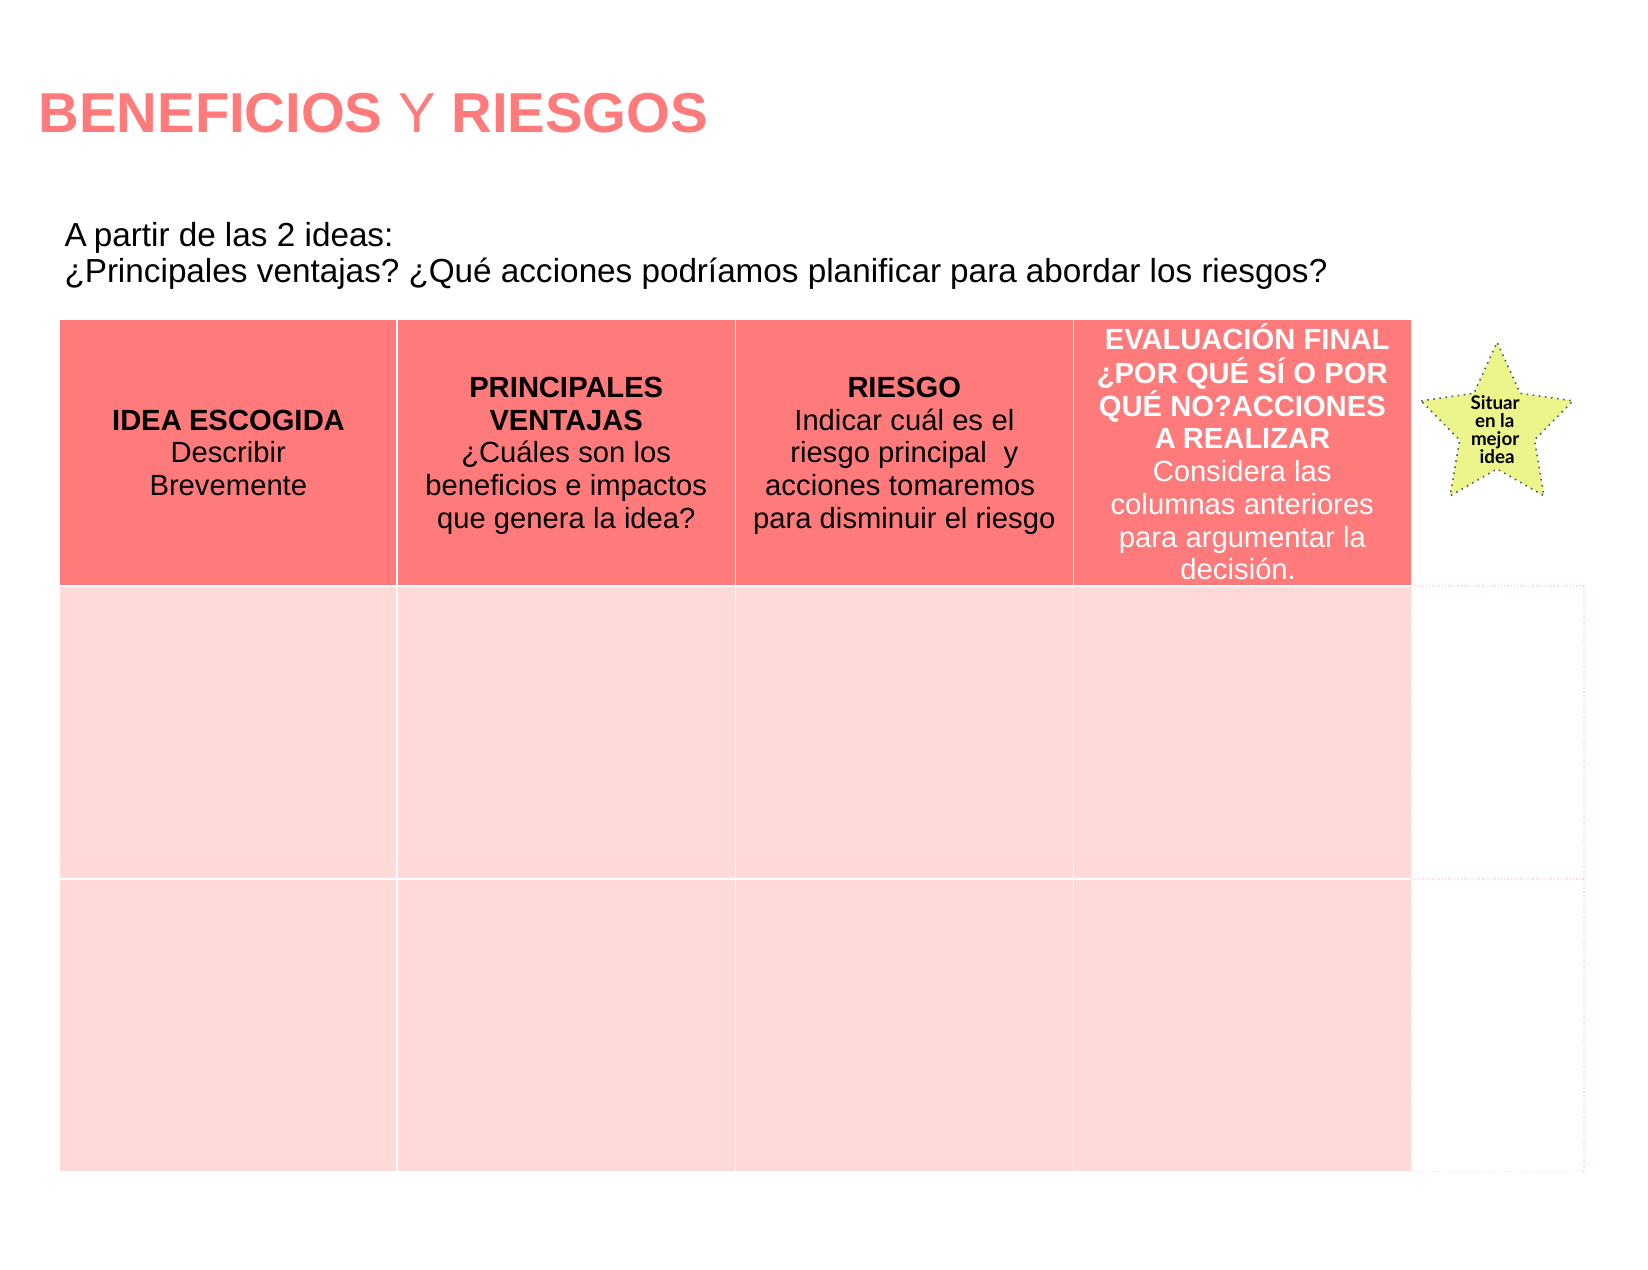

BENEFICIOS Y RIESGOS
# A partir de las 2 ideas:
¿Principales ventajas? ¿Qué acciones podríamos planificar para abordar los riesgos?

| IDEA ESCOGIDA Describir Brevemente | PRINCIPALES VENTAJAS ¿Cuáles son los beneficios e impactos que genera la idea? | RIESGO Indicar cuál es el riesgo principal y acciones tomaremos para disminuir el riesgo | EVALUACIÓN FINAL ¿POR QUÉ SÍ O POR QUÉ NO?ACCIONES A REALIZAR Considera las columnas anteriores para argumentar la decisión. |  |
| --- | --- | --- | --- | --- |
|  |  |  |  |  |
|  |  |  |  |  |

Situar
en la
mejor
idea